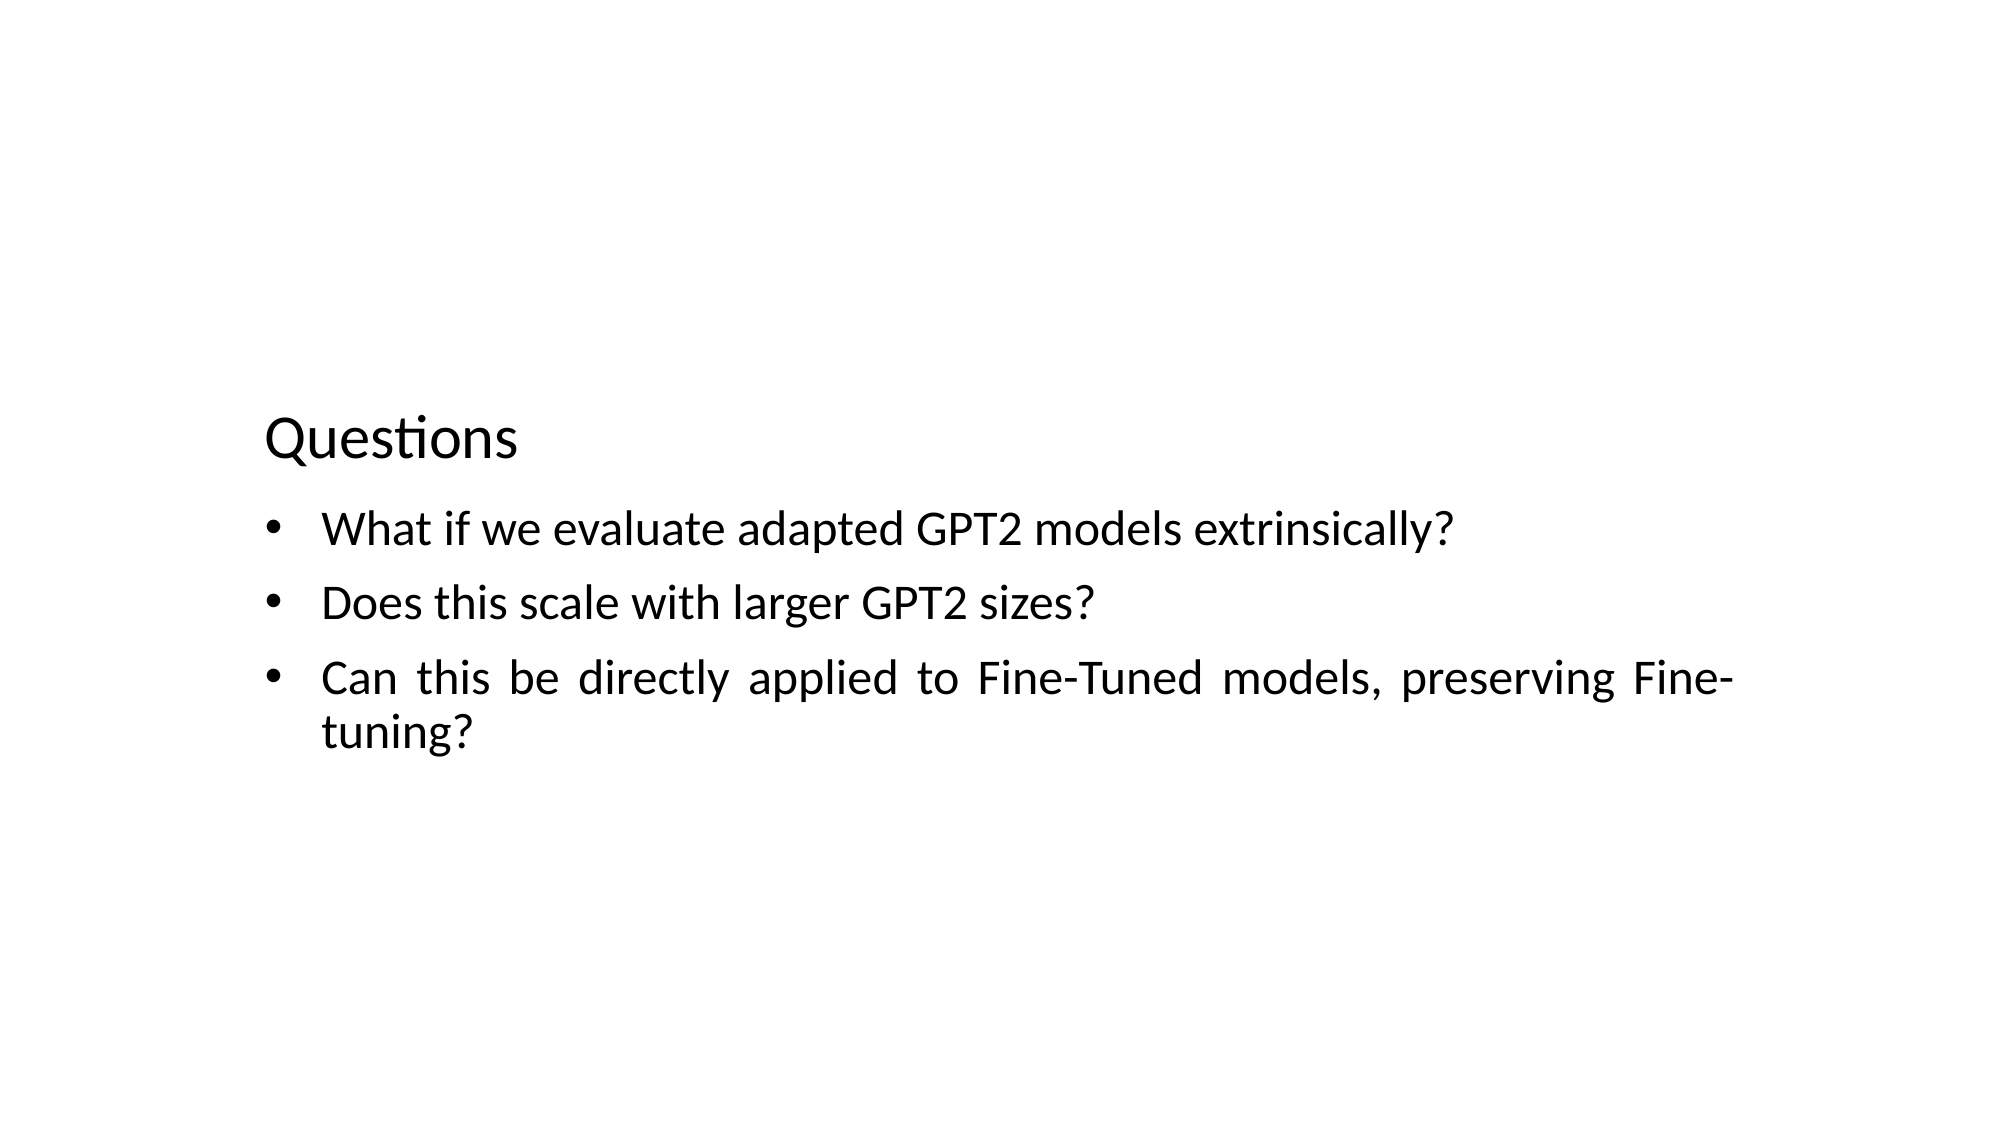

# Questions
What if we evaluate adapted GPT2 models extrinsically?
Does this scale with larger GPT2 sizes?
Can this be directly applied to Fine-Tuned models, preserving Fine-tuning?